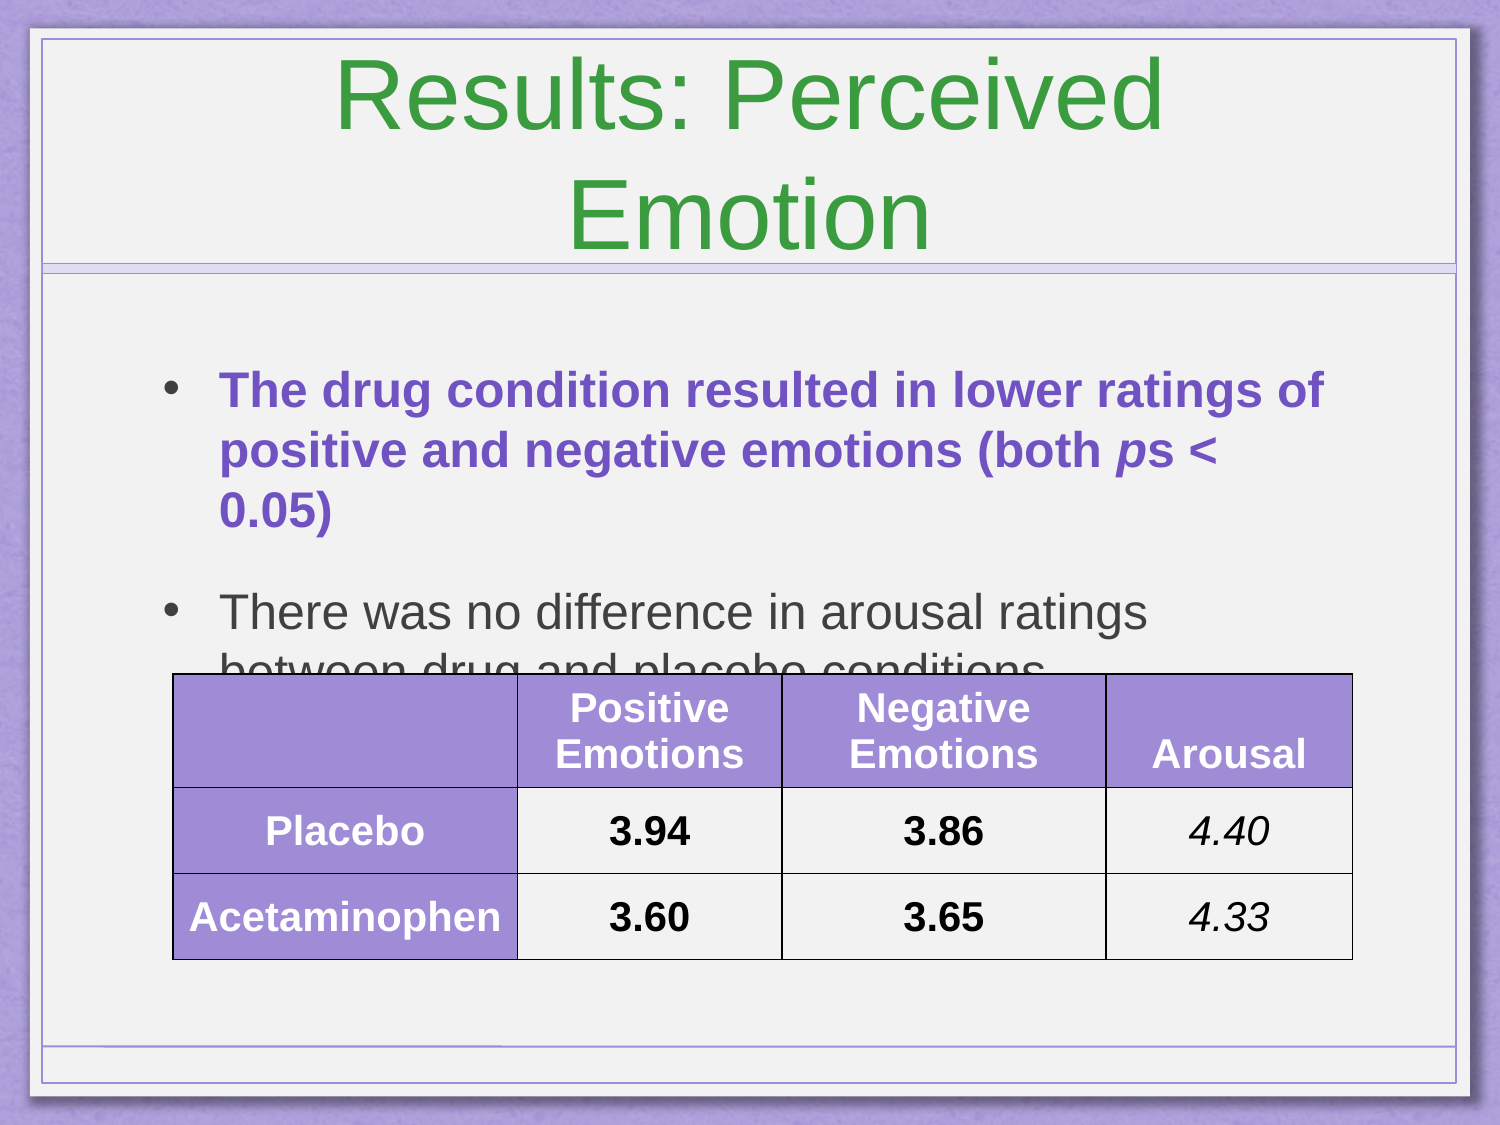

# Results: Perceived Emotion
The drug condition resulted in lower ratings of positive and negative emotions (both ps < 0.05)
There was no difference in arousal ratings between drug and placebo conditions
|  | Positive Emotions | Negative Emotions | Arousal |
| --- | --- | --- | --- |
| Placebo | 3.94 | 3.86 | 4.40 |
| Acetaminophen | 3.60 | 3.65 | 4.33 |